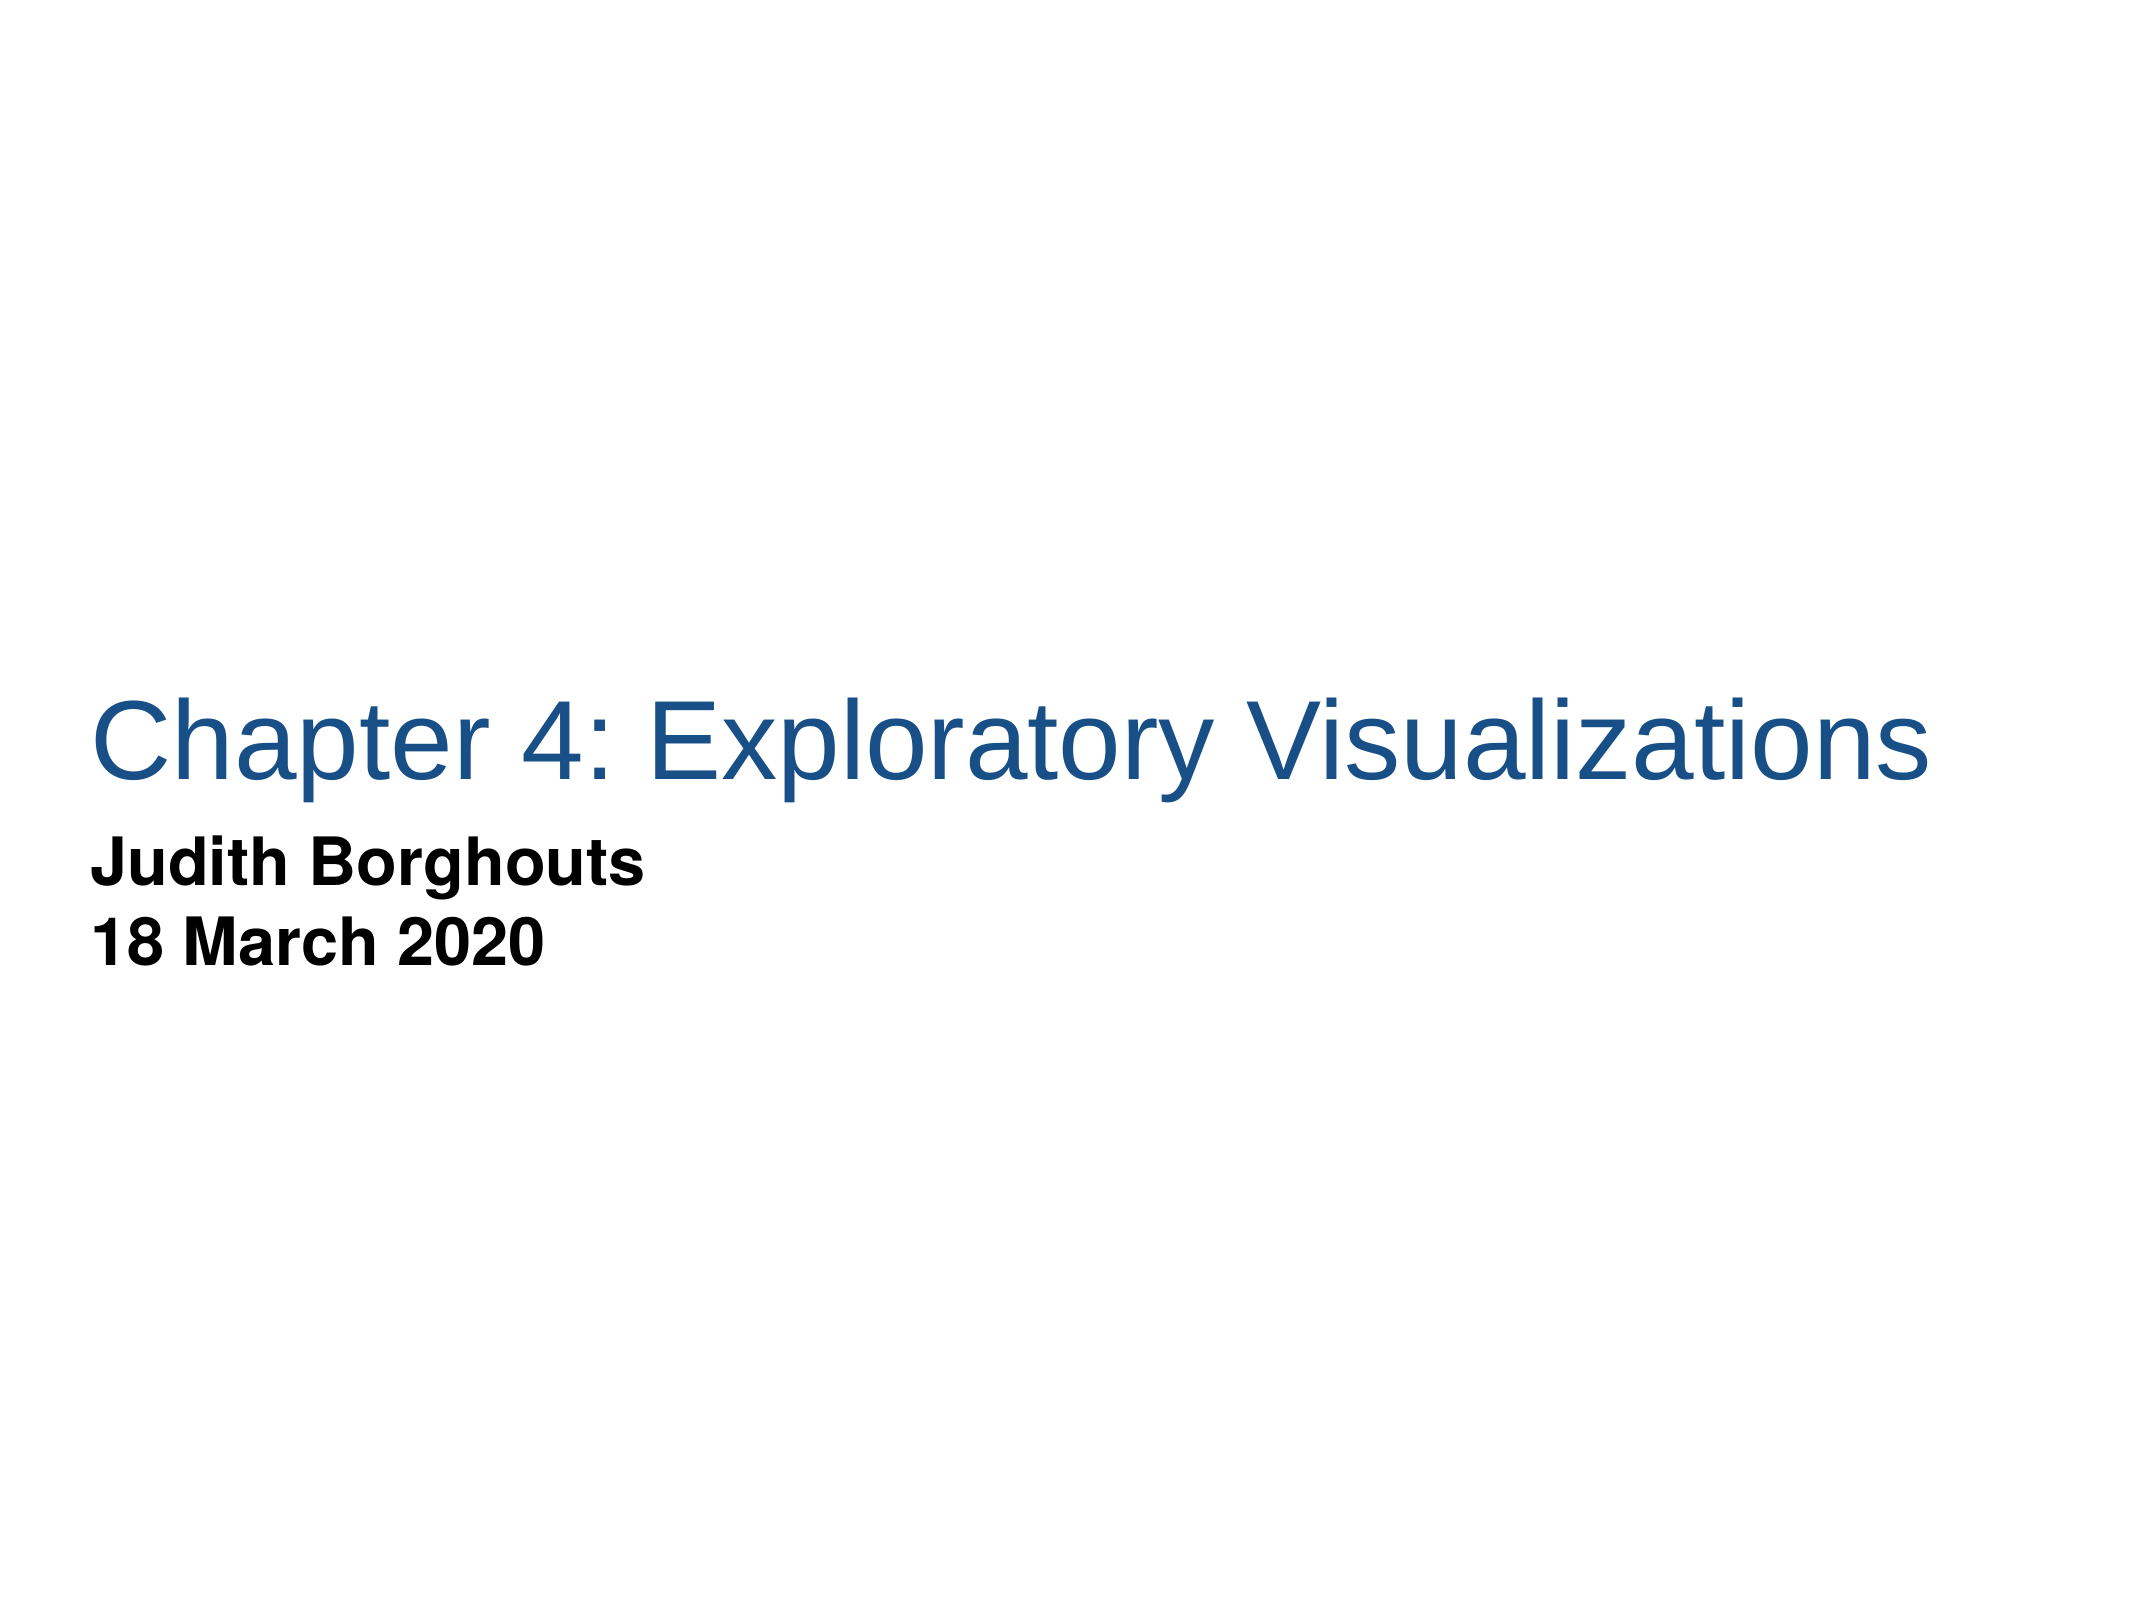

# Chapter 4: Exploratory Visualizations
Judith Borghouts
18 March 2020